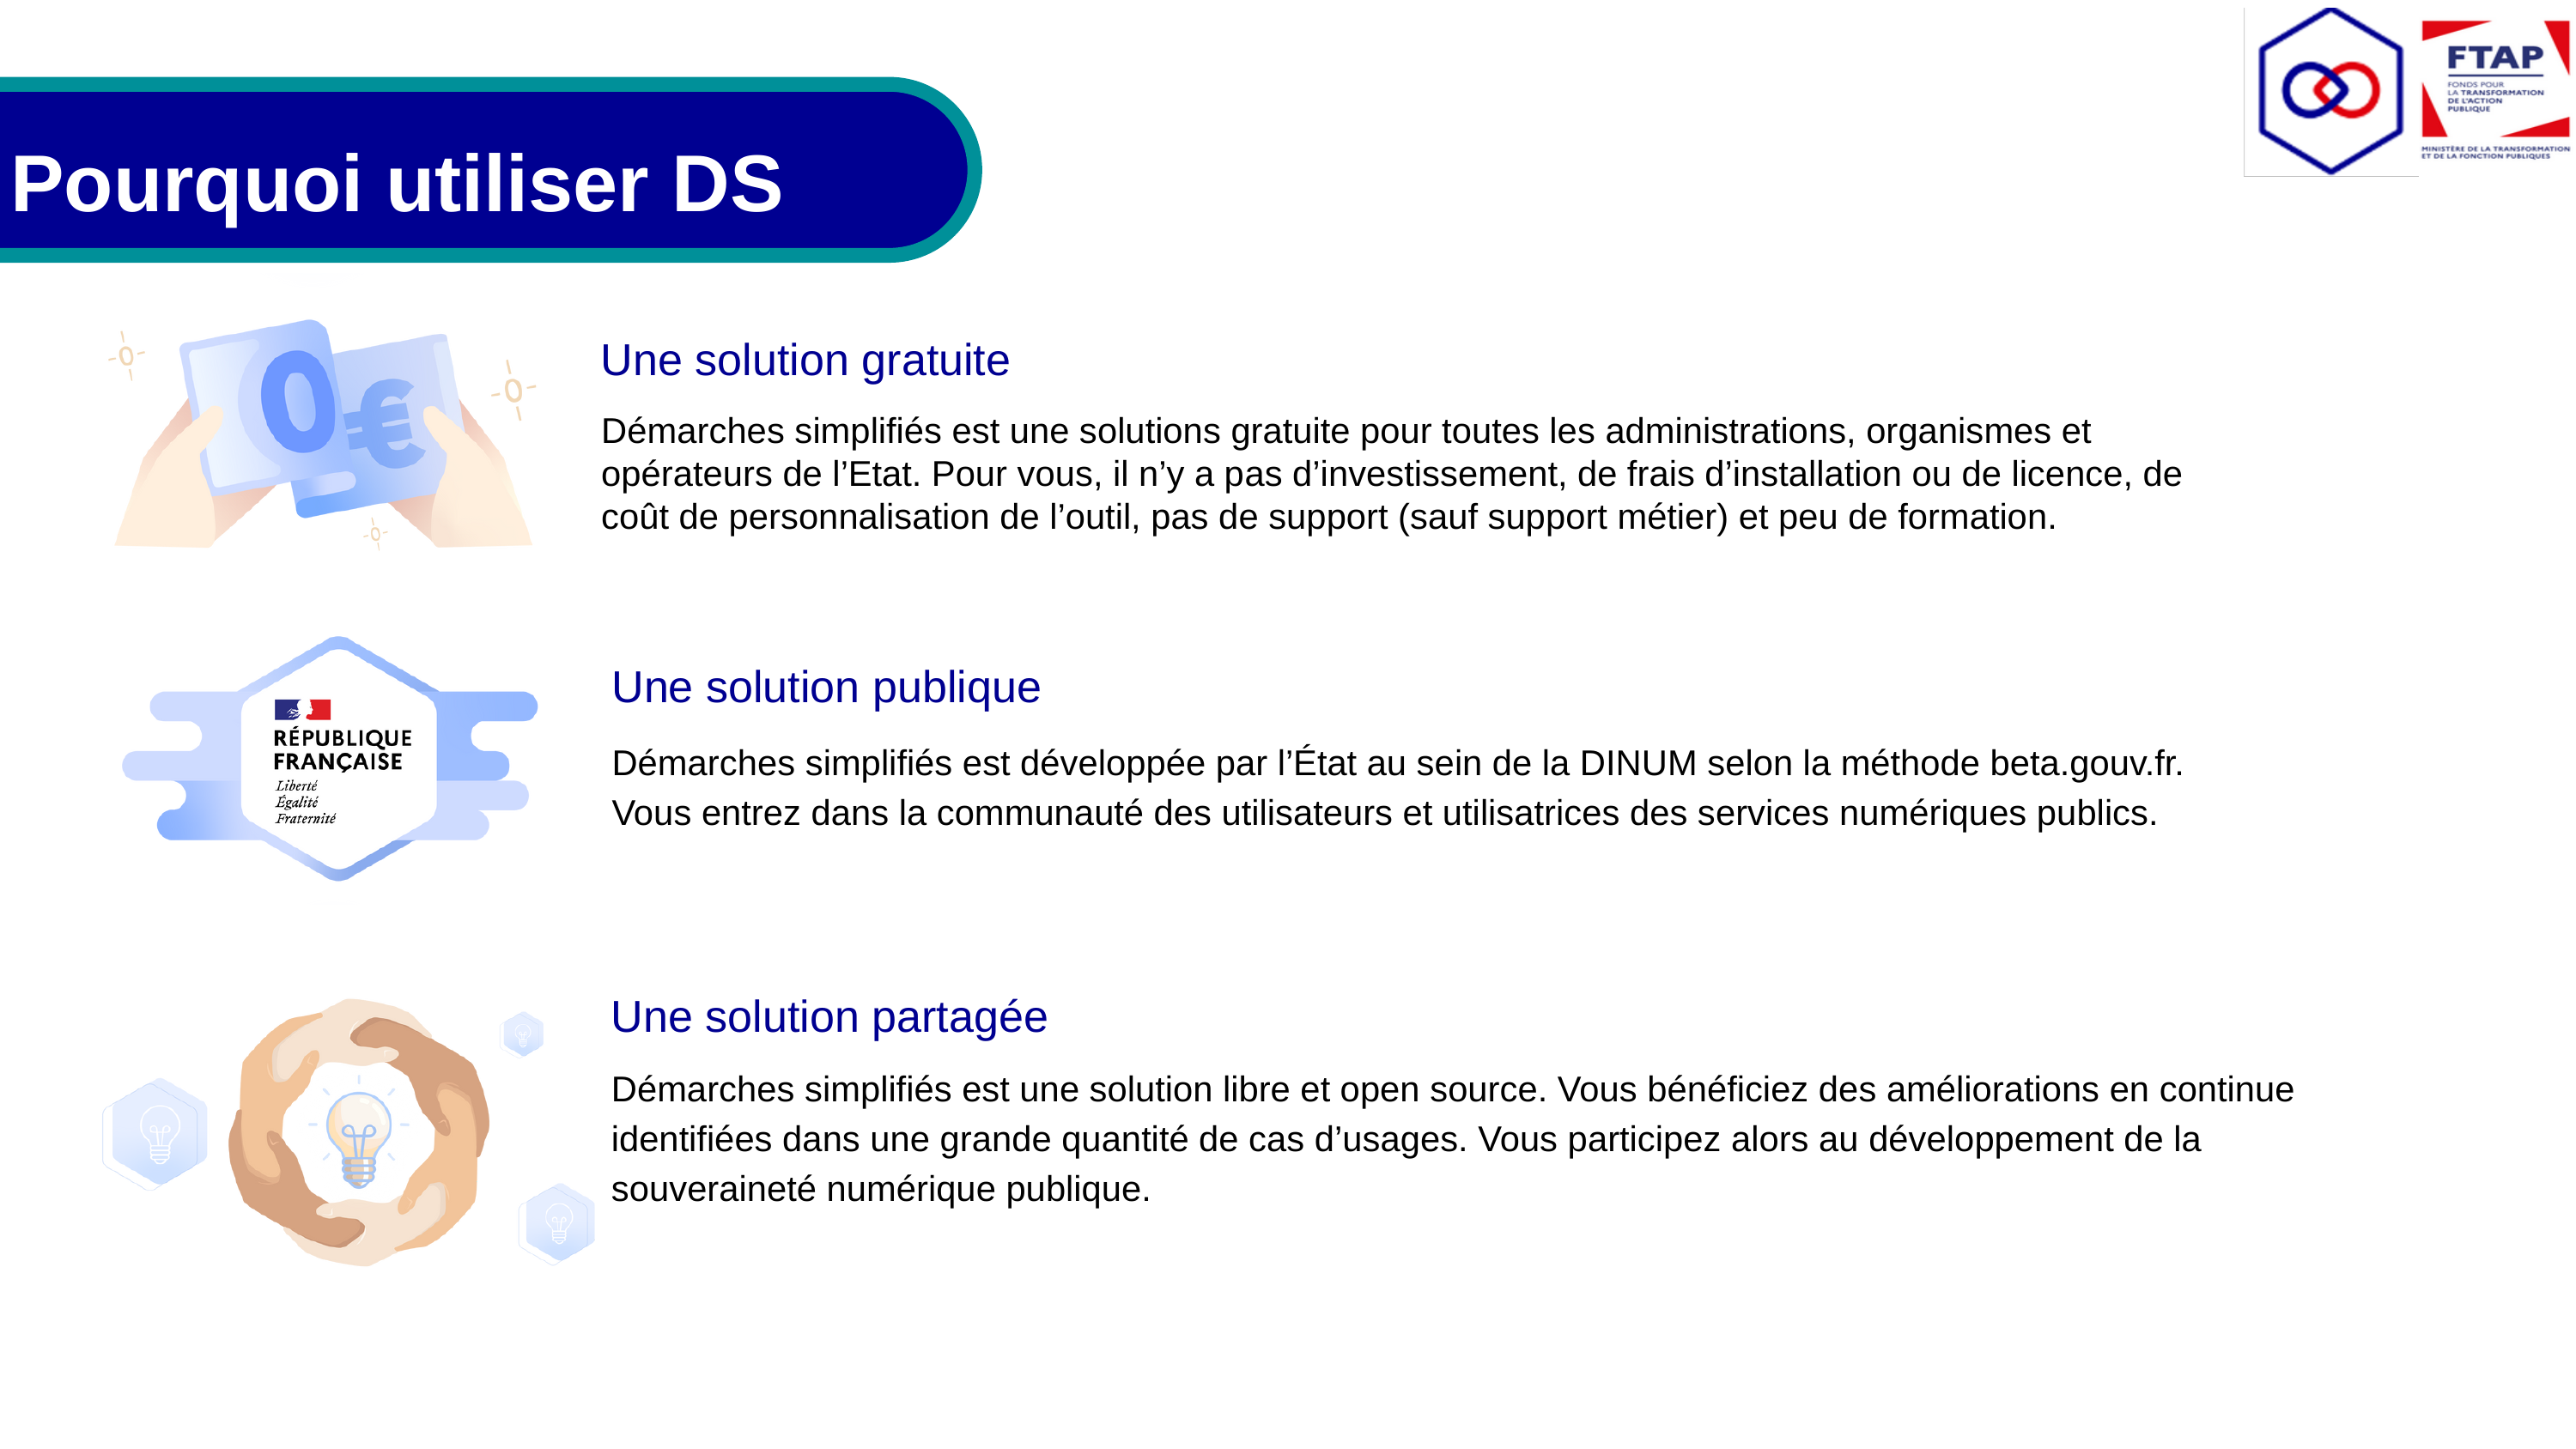

Pourquoi utiliser DS

Une solution gratuite
Démarches simplifiés est une solutions gratuite pour toutes les administrations, organismes et  opérateurs de l’Etat. Pour vous, il n’y a pas d’investissement, de frais d’installation ou de licence, de coût de personnalisation de l’outil, pas de support (sauf support métier) et peu de formation.

Une solution publique
Démarches simplifiés est développée par l’État au sein de la DINUM selon la méthode beta.gouv.fr. Vous entrez dans la communauté des utilisateurs et utilisatrices des services numériques publics.
Une solution partagée

Démarches simplifiés est une solution libre et open source. Vous bénéficiez des améliorations en continue identifiées dans une grande quantité de cas d’usages. Vous participez alors au développement de la souveraineté numérique publique.